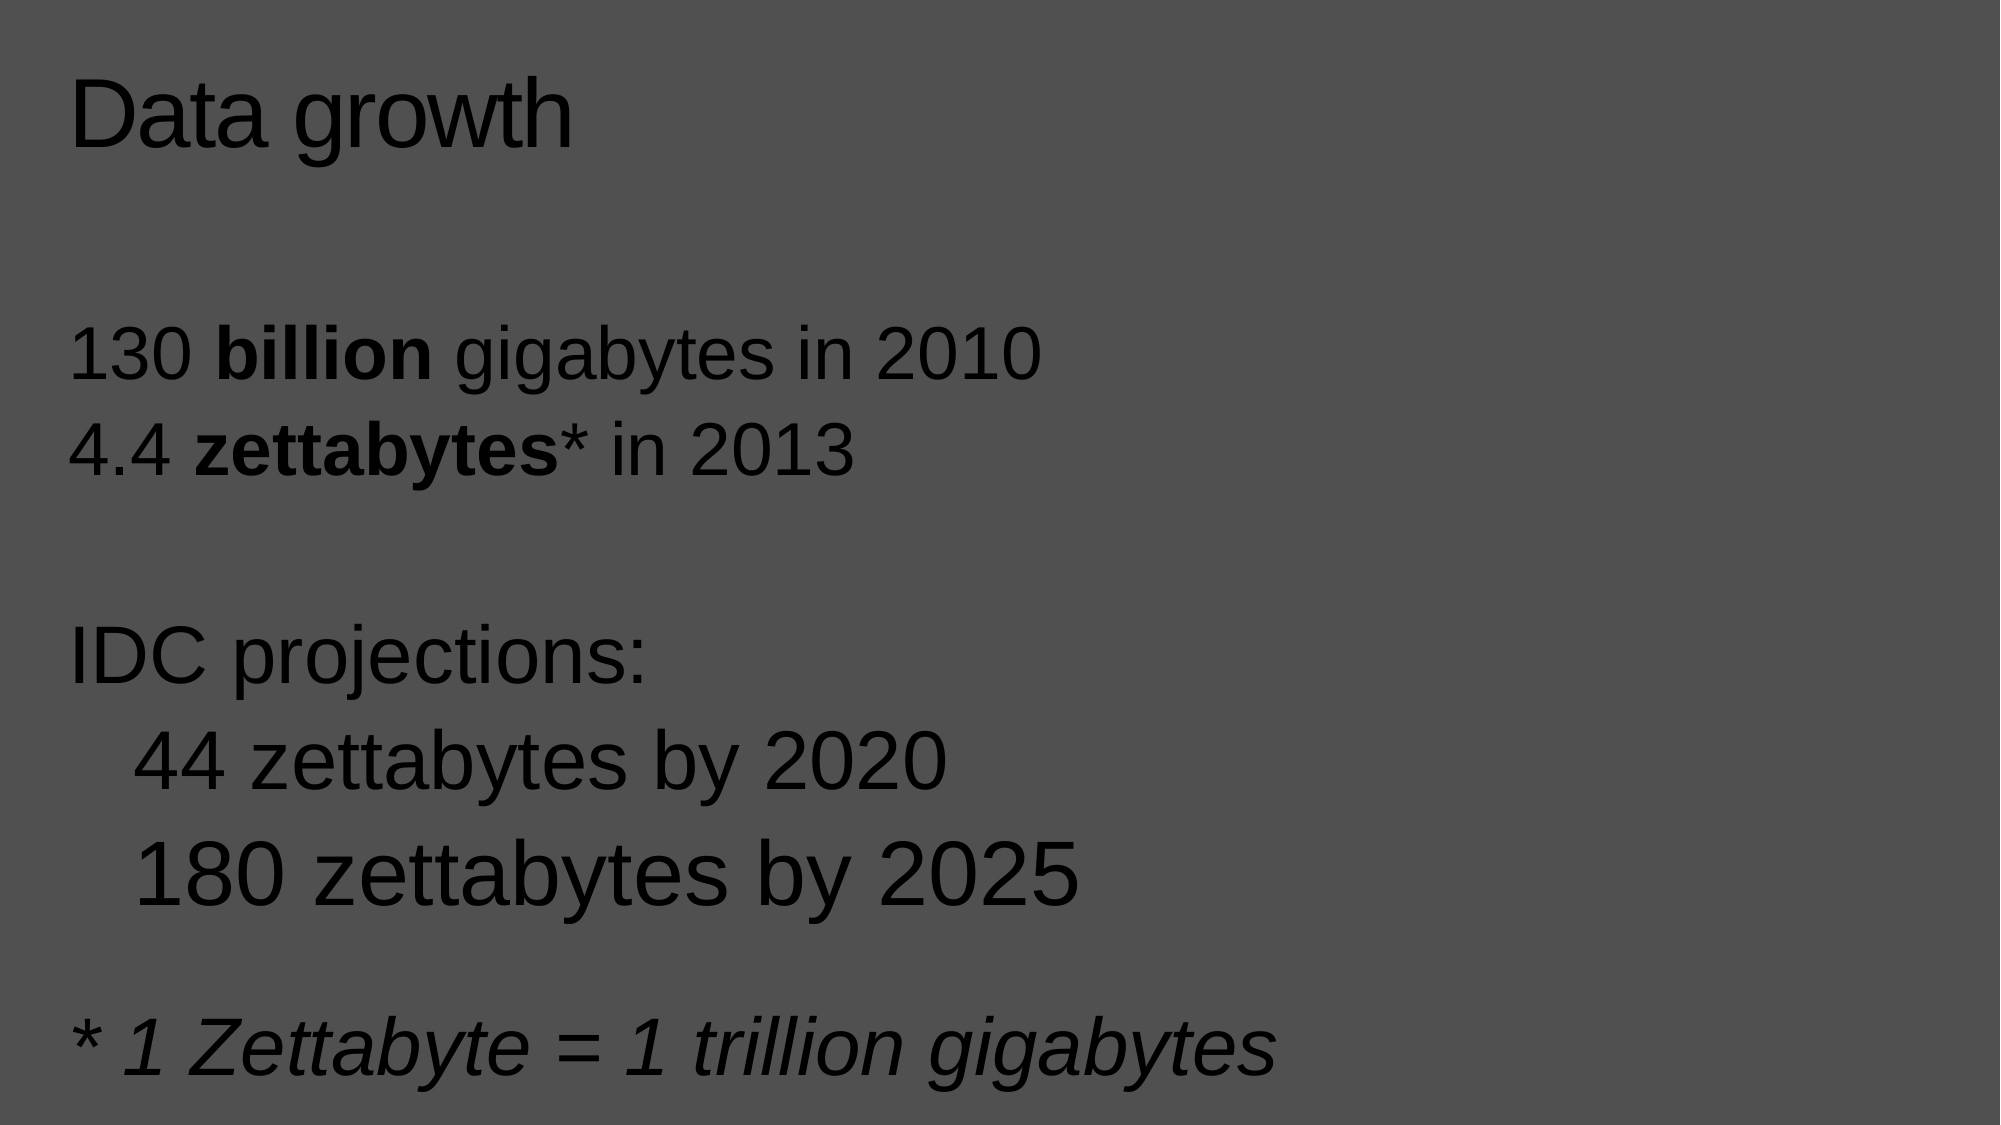

# Data growth

130 billion gigabytes in 2010
4.4 zettabytes* in 2013

IDC projections:
44 zettabytes by 2020
180 zettabytes by 2025

* 1 Zettabyte = 1 trillion gigabytes